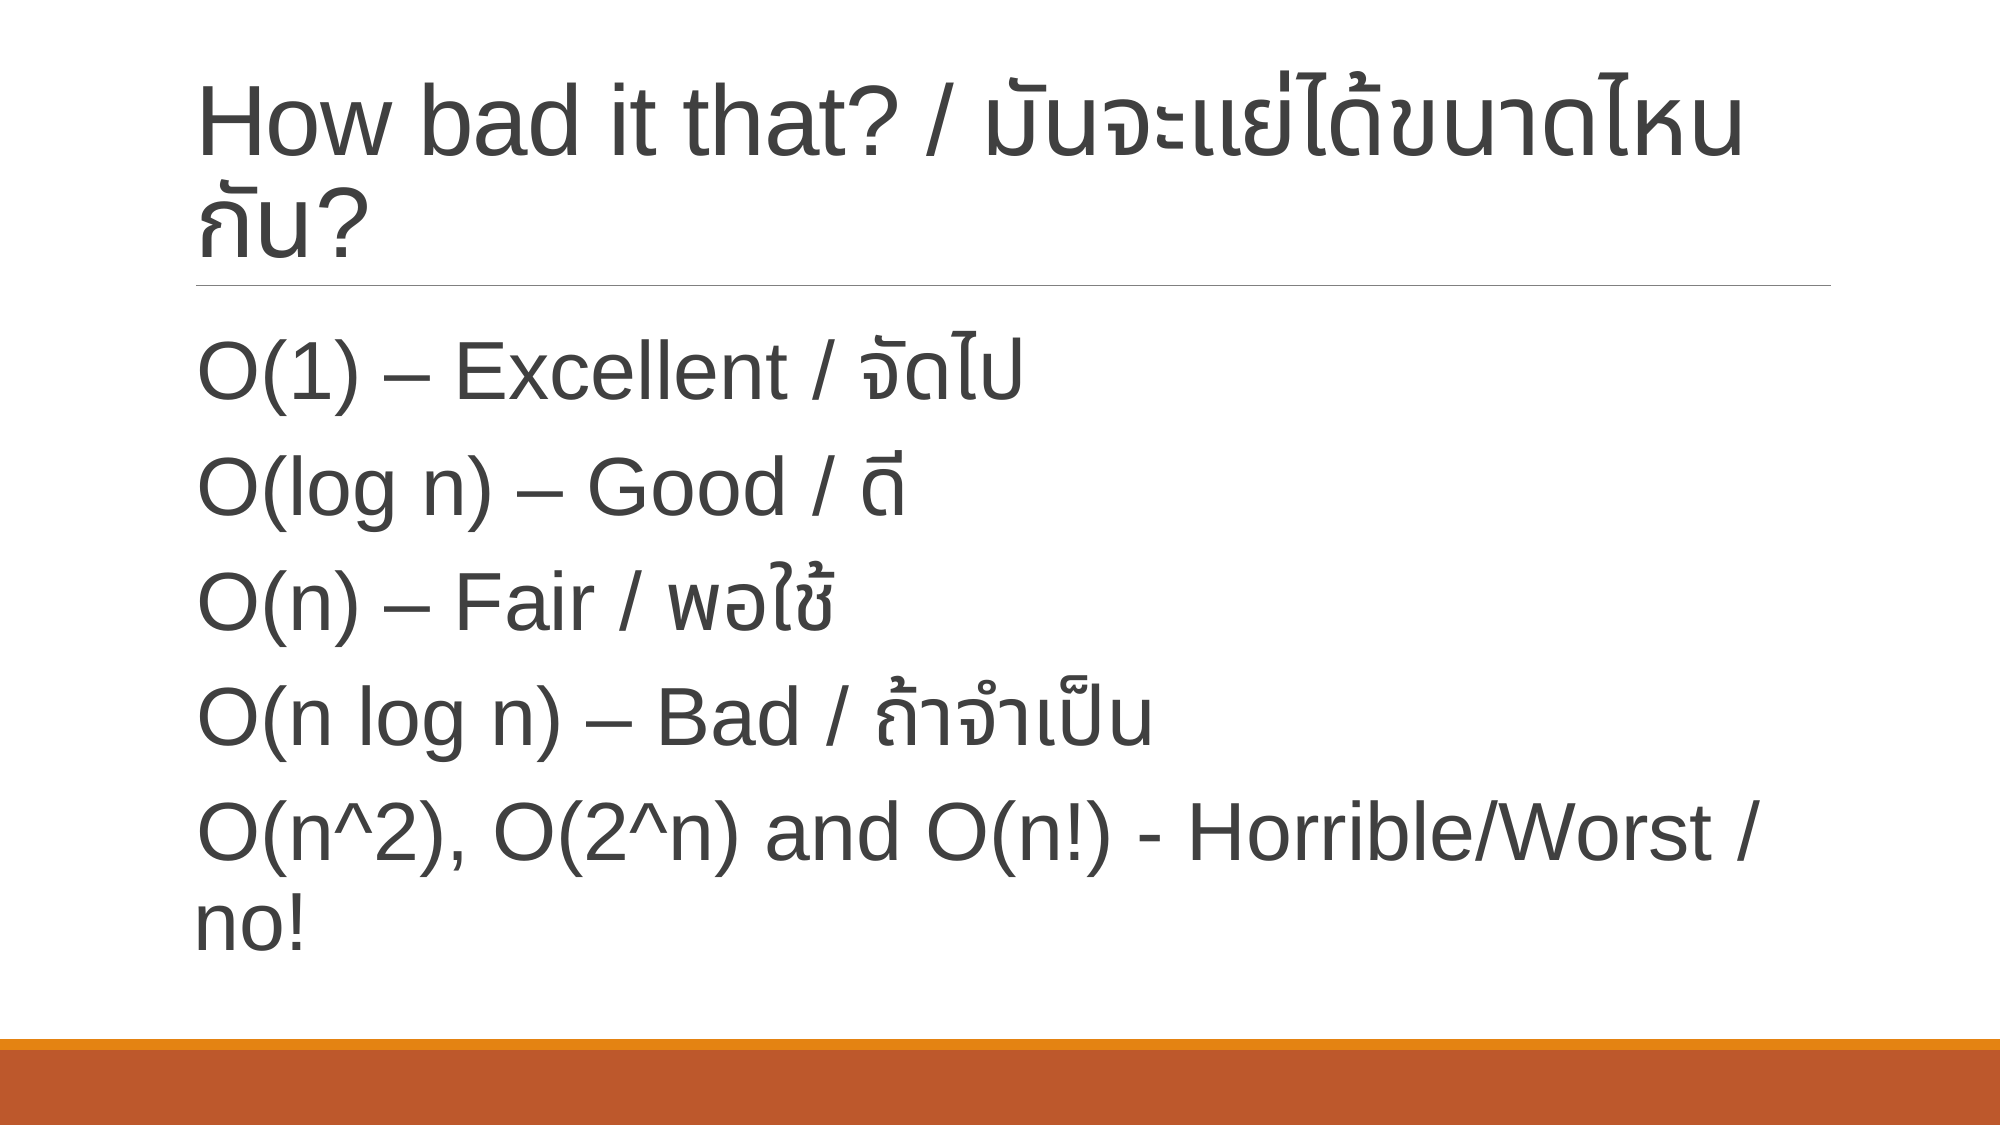

# How bad it that? / มันจะแย่ได้ขนาดไหนกัน?
O(1) – Excellent / จัดไป
O(log n) – Good / ดี
O(n) – Fair / พอใช้
O(n log n) – Bad / ถ้าจำเป็น
O(n^2), O(2^n) and O(n!) - Horrible/Worst / no!